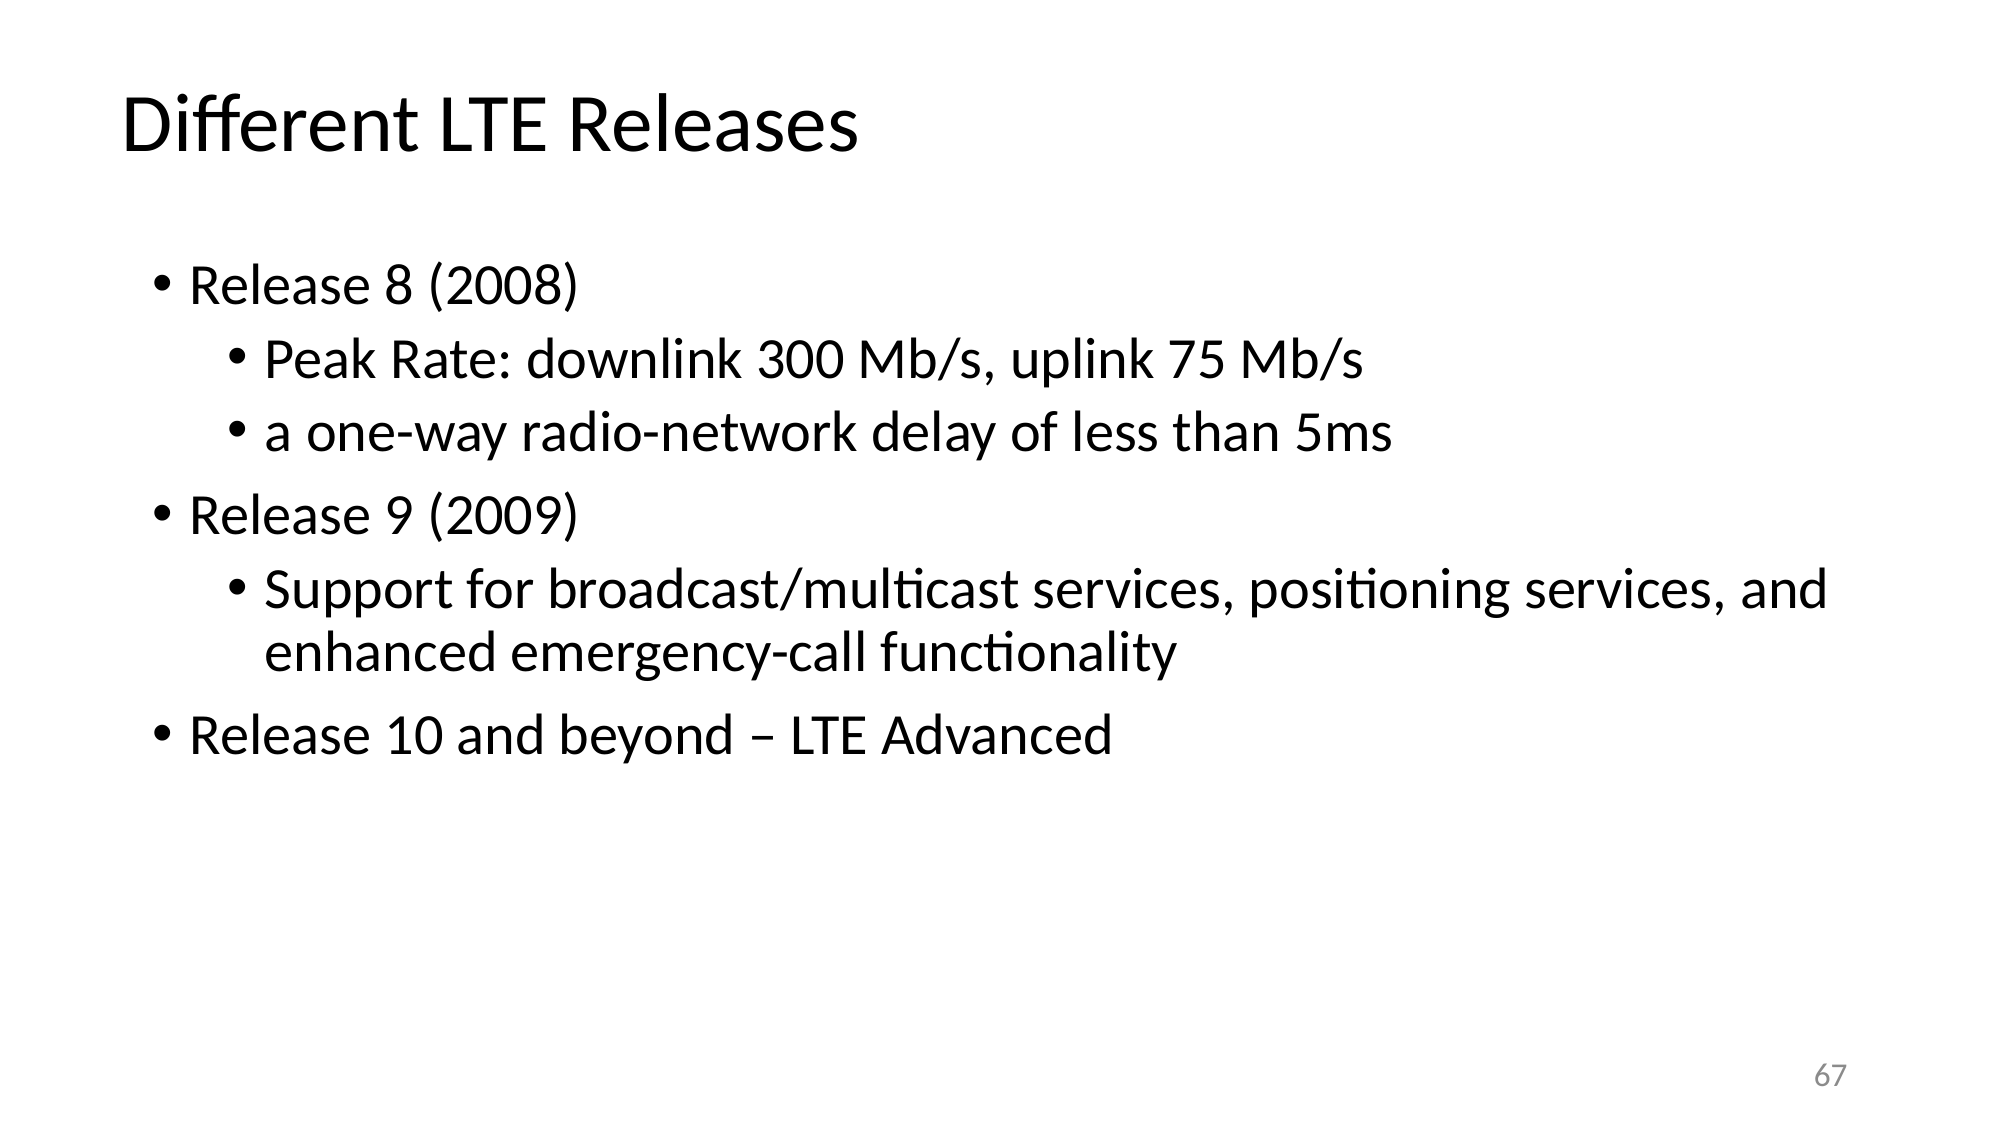

# Different LTE Releases
Release 8 (2008)
Peak Rate: downlink 300 Mb/s, uplink 75 Mb/s
a one-way radio-network delay of less than 5ms
Release 9 (2009)
Support for broadcast/multicast services, positioning services, and enhanced emergency-call functionality
Release 10 and beyond – LTE Advanced
67